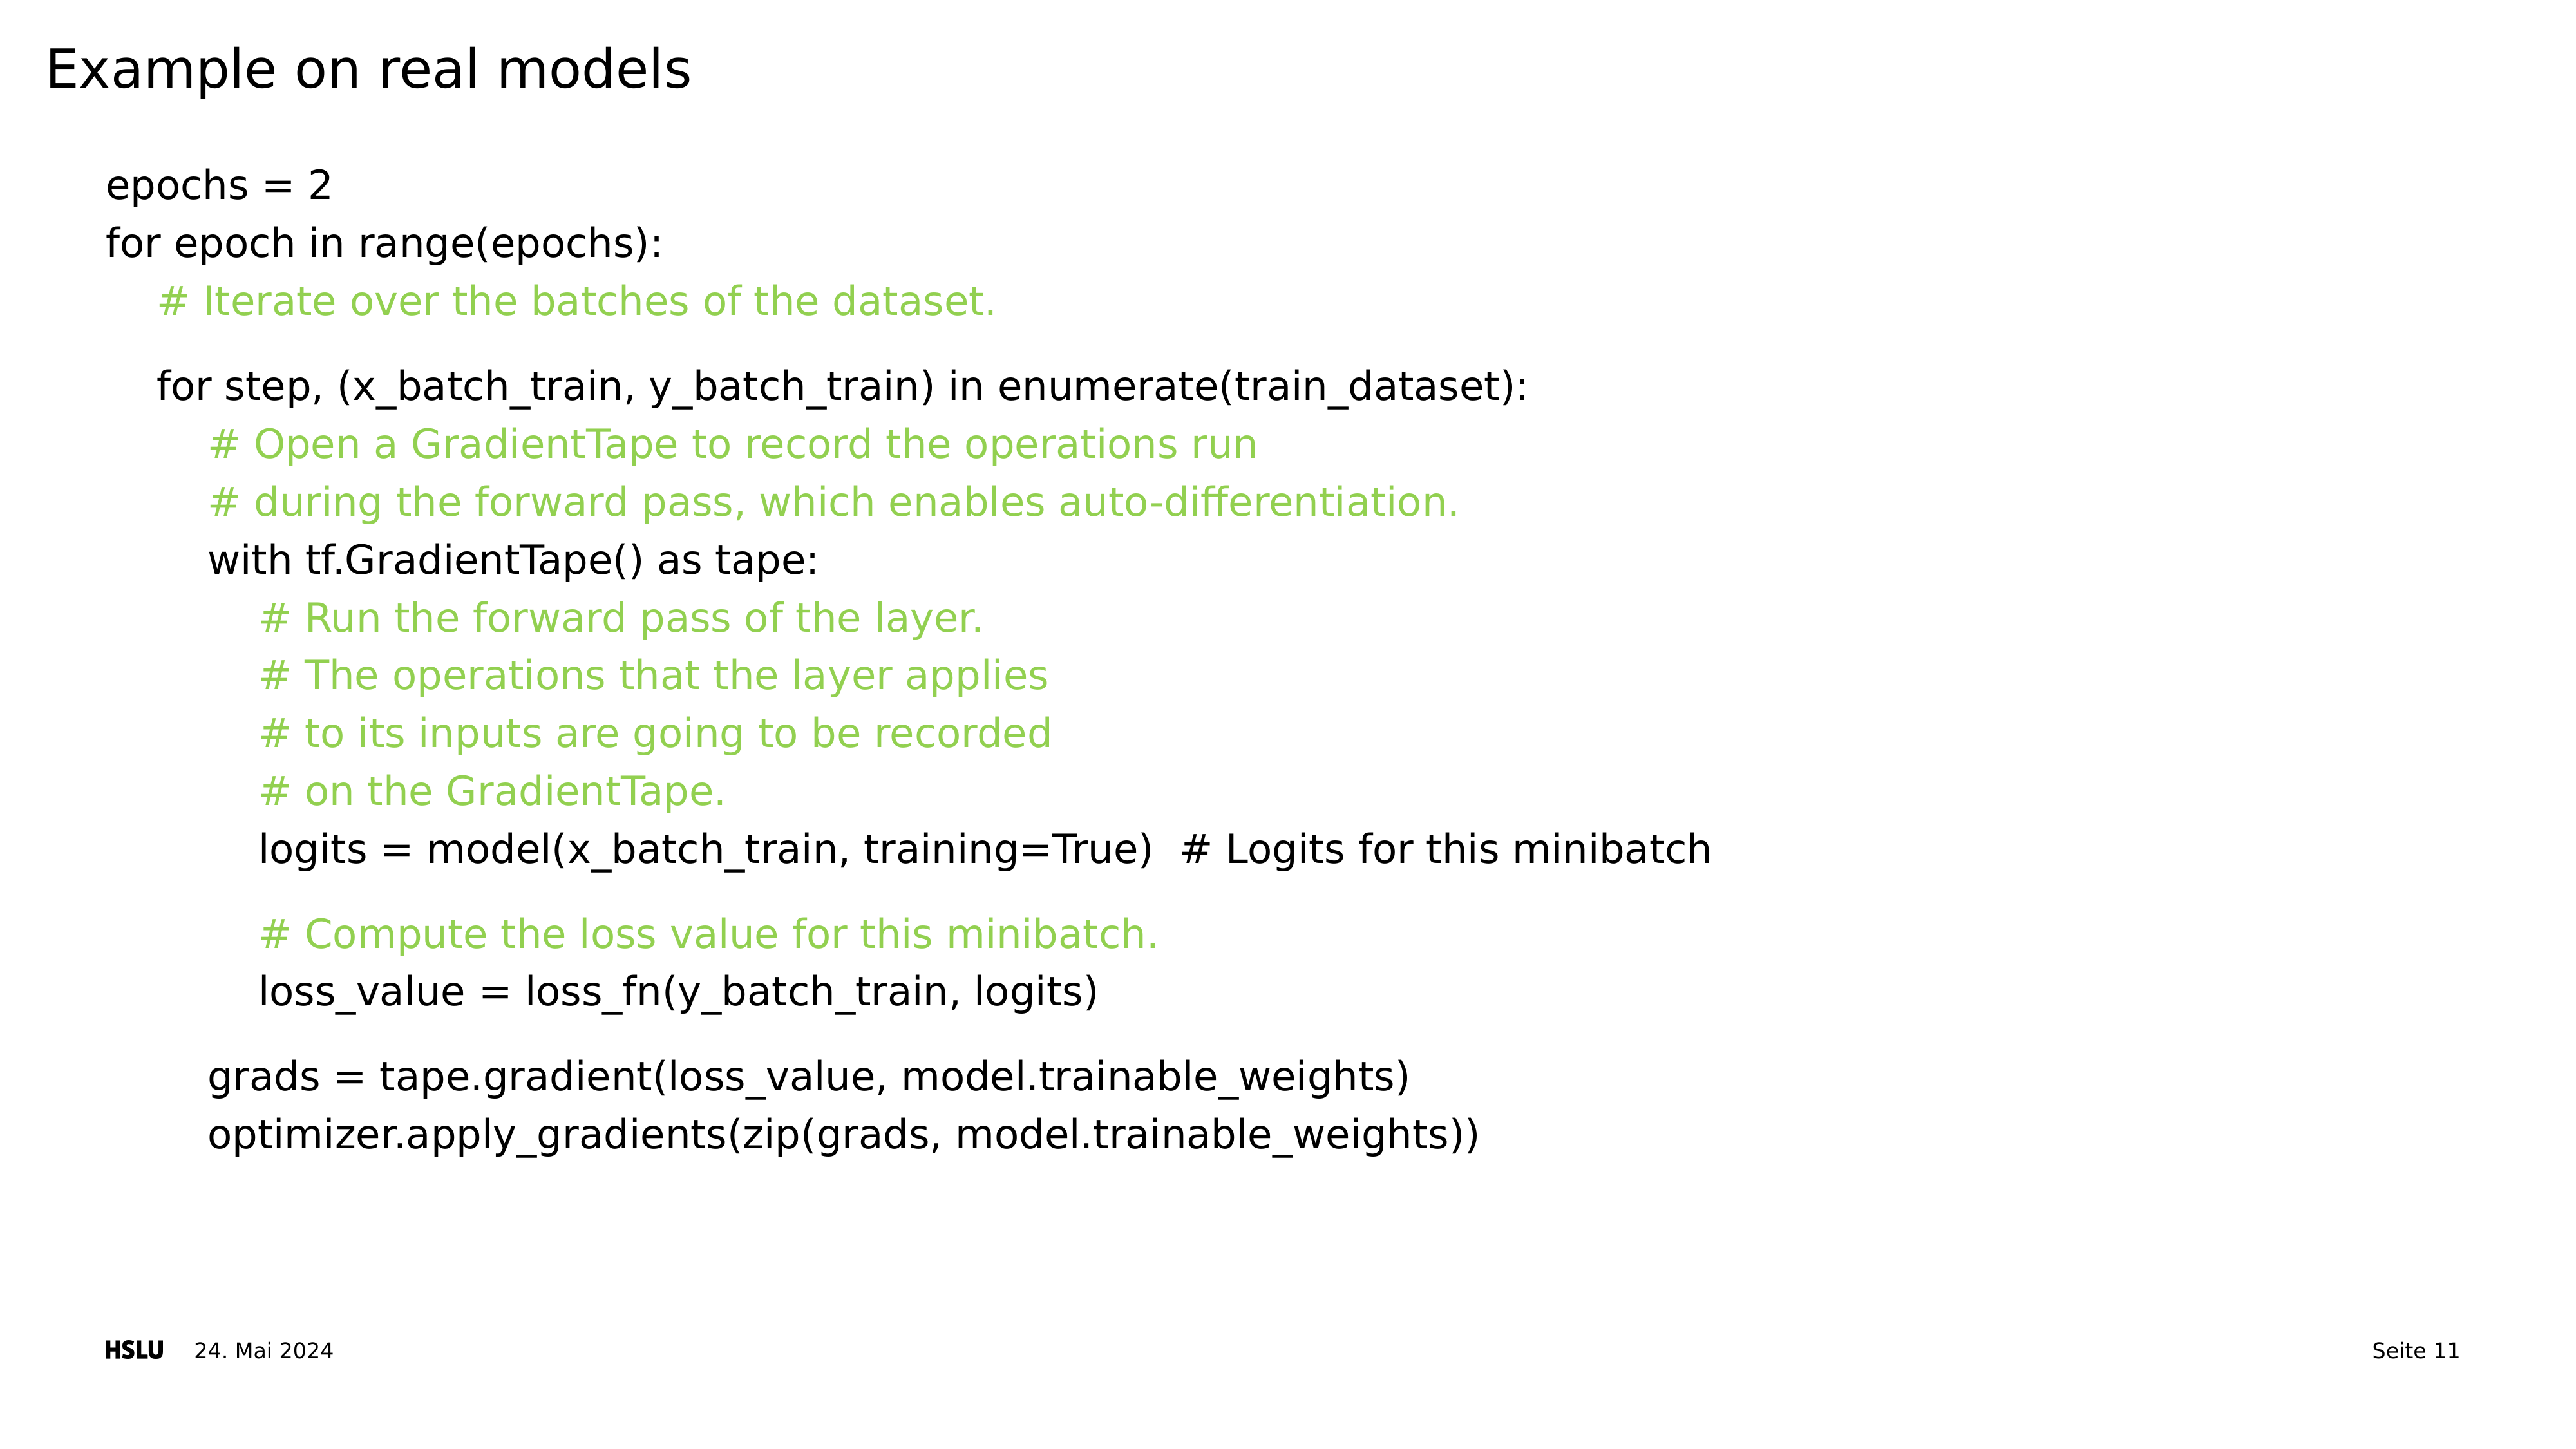

# Example on real models
epochs = 2
for epoch in range(epochs):
    # Iterate over the batches of the dataset.
    for step, (x_batch_train, y_batch_train) in enumerate(train_dataset):
        # Open a GradientTape to record the operations run
        # during the forward pass, which enables auto-differentiation.
        with tf.GradientTape() as tape:
            # Run the forward pass of the layer.
            # The operations that the layer applies
            # to its inputs are going to be recorded
            # on the GradientTape.
            logits = model(x_batch_train, training=True)  # Logits for this minibatch
            # Compute the loss value for this minibatch.
            loss_value = loss_fn(y_batch_train, logits)
        grads = tape.gradient(loss_value, model.trainable_weights)
        optimizer.apply_gradients(zip(grads, model.trainable_weights))
24. Mai 2024
Seite 11